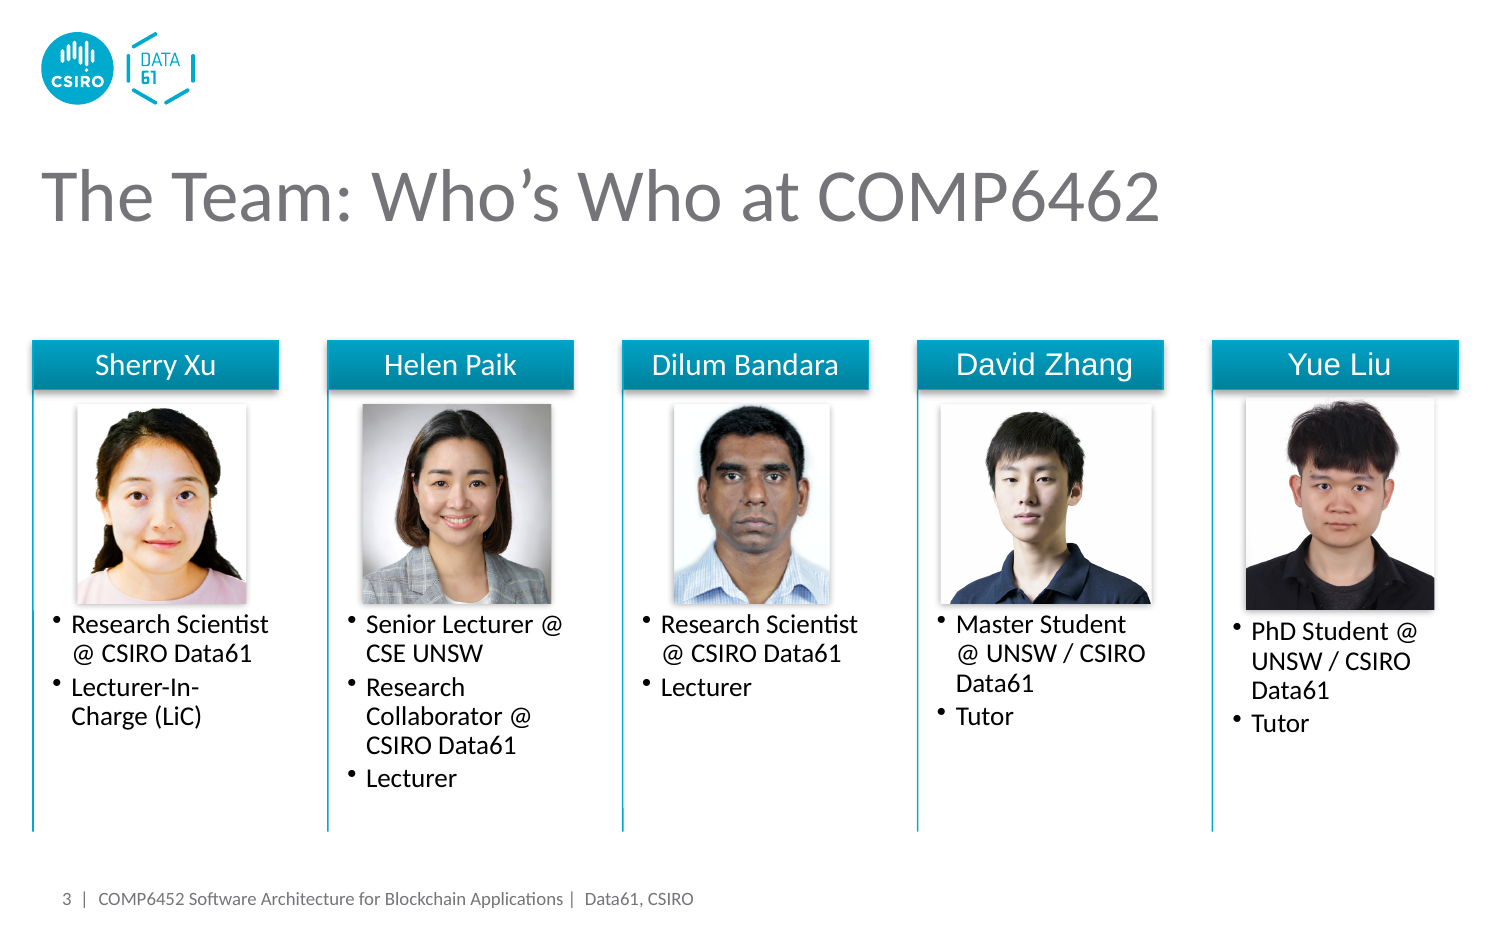

# The Team: Who’s Who at COMP6462
Research Scientist @ CSIRO Data61
Lecturer-In-Charge (LiC)
Sherry Xu
Senior Lecturer @ CSE UNSW
Research Collaborator @ CSIRO Data61
Lecturer
Helen Paik
Research Scientist @ CSIRO Data61
Lecturer
Dilum Bandara
Master Student @ UNSW / CSIRO Data61
Tutor
 David Zhang
PhD Student @ UNSW / CSIRO Data61
Tutor
 Yue Liu
3  |
COMP6452 Software Architecture for Blockchain Applications |  Data61, CSIRO